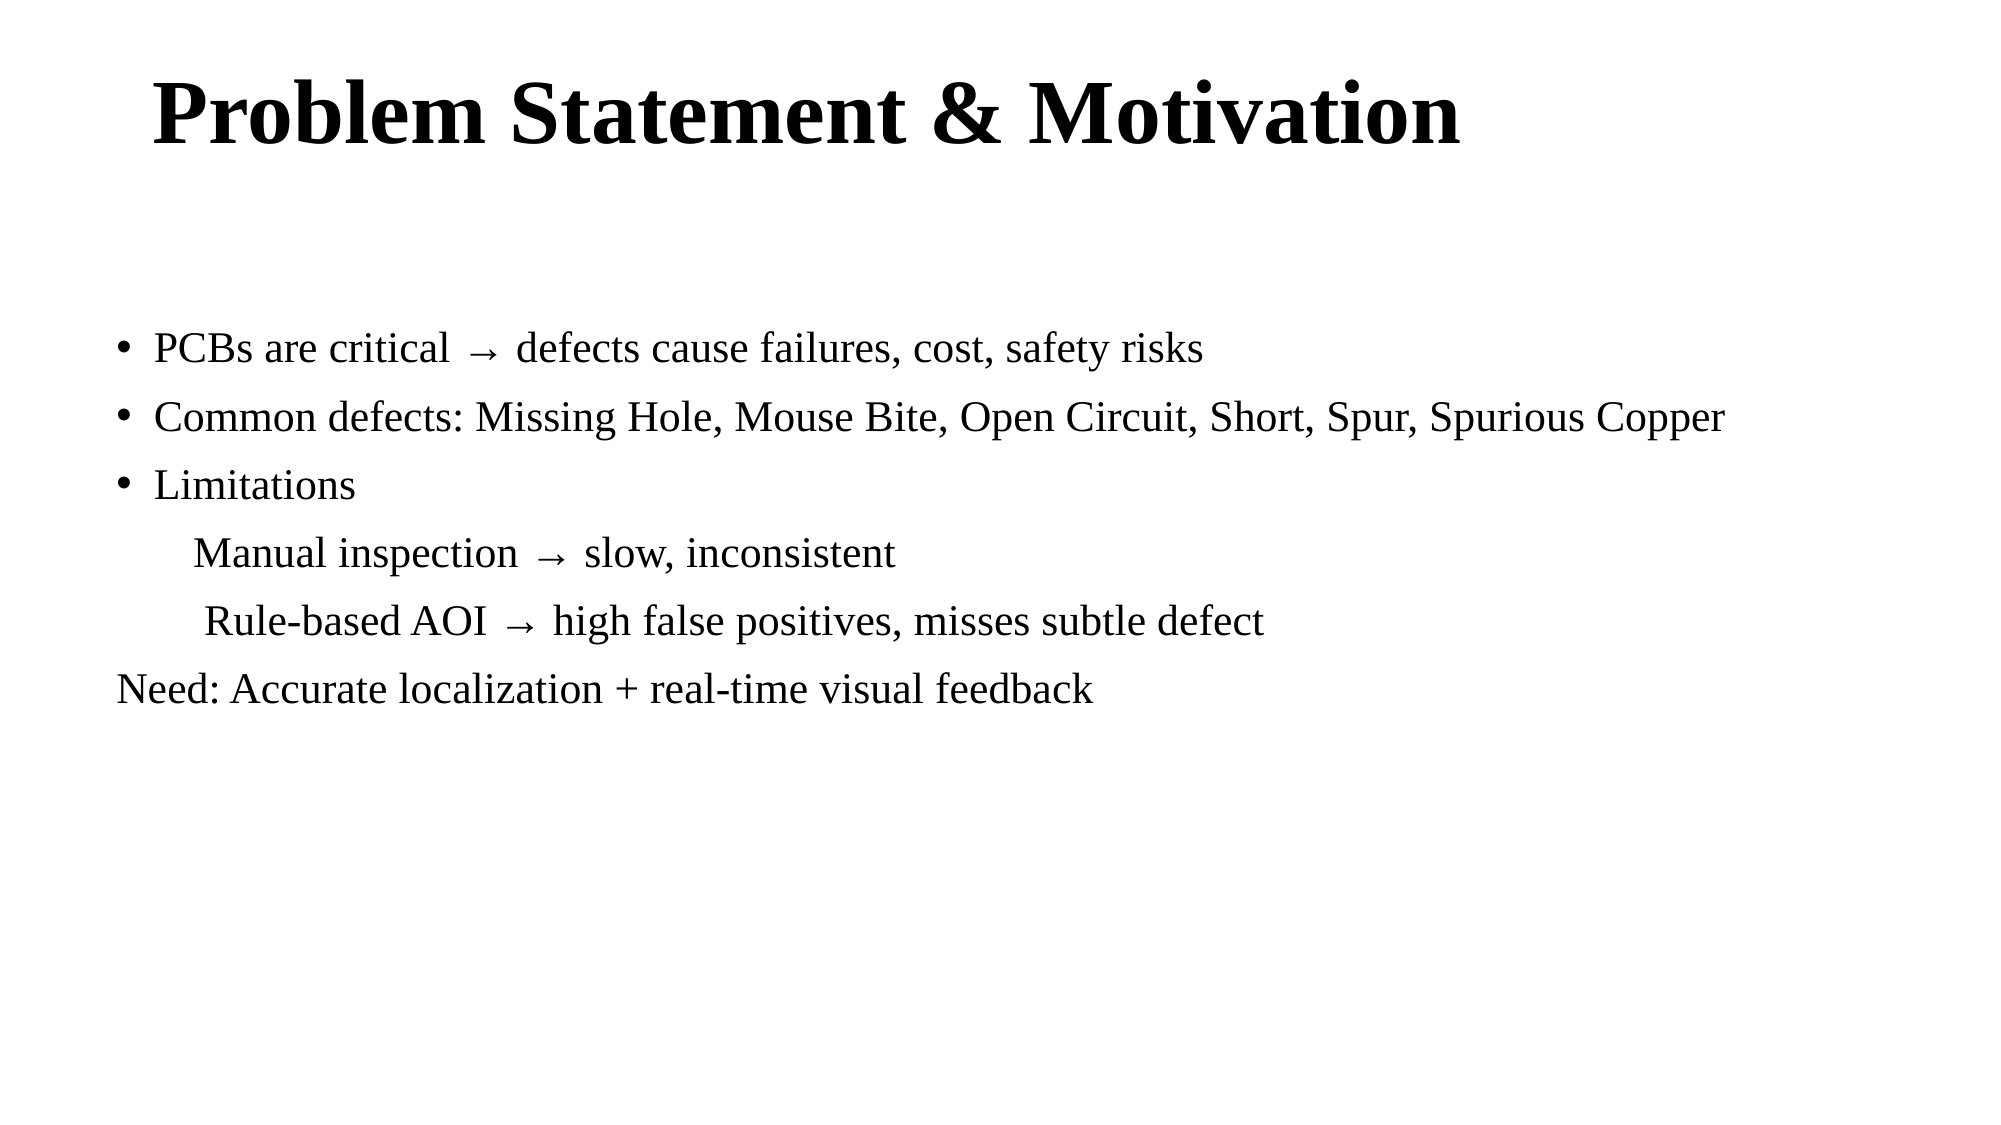

# Problem Statement & Motivation

PCBs are critical → defects cause failures, cost, safety risks
Common defects: Missing Hole, Mouse Bite, Open Circuit, Short, Spur, Spurious Copper
Limitations
       Manual inspection → slow, inconsistent
        Rule-based AOI → high false positives, misses subtle defect
Need: Accurate localization + real-time visual feedback